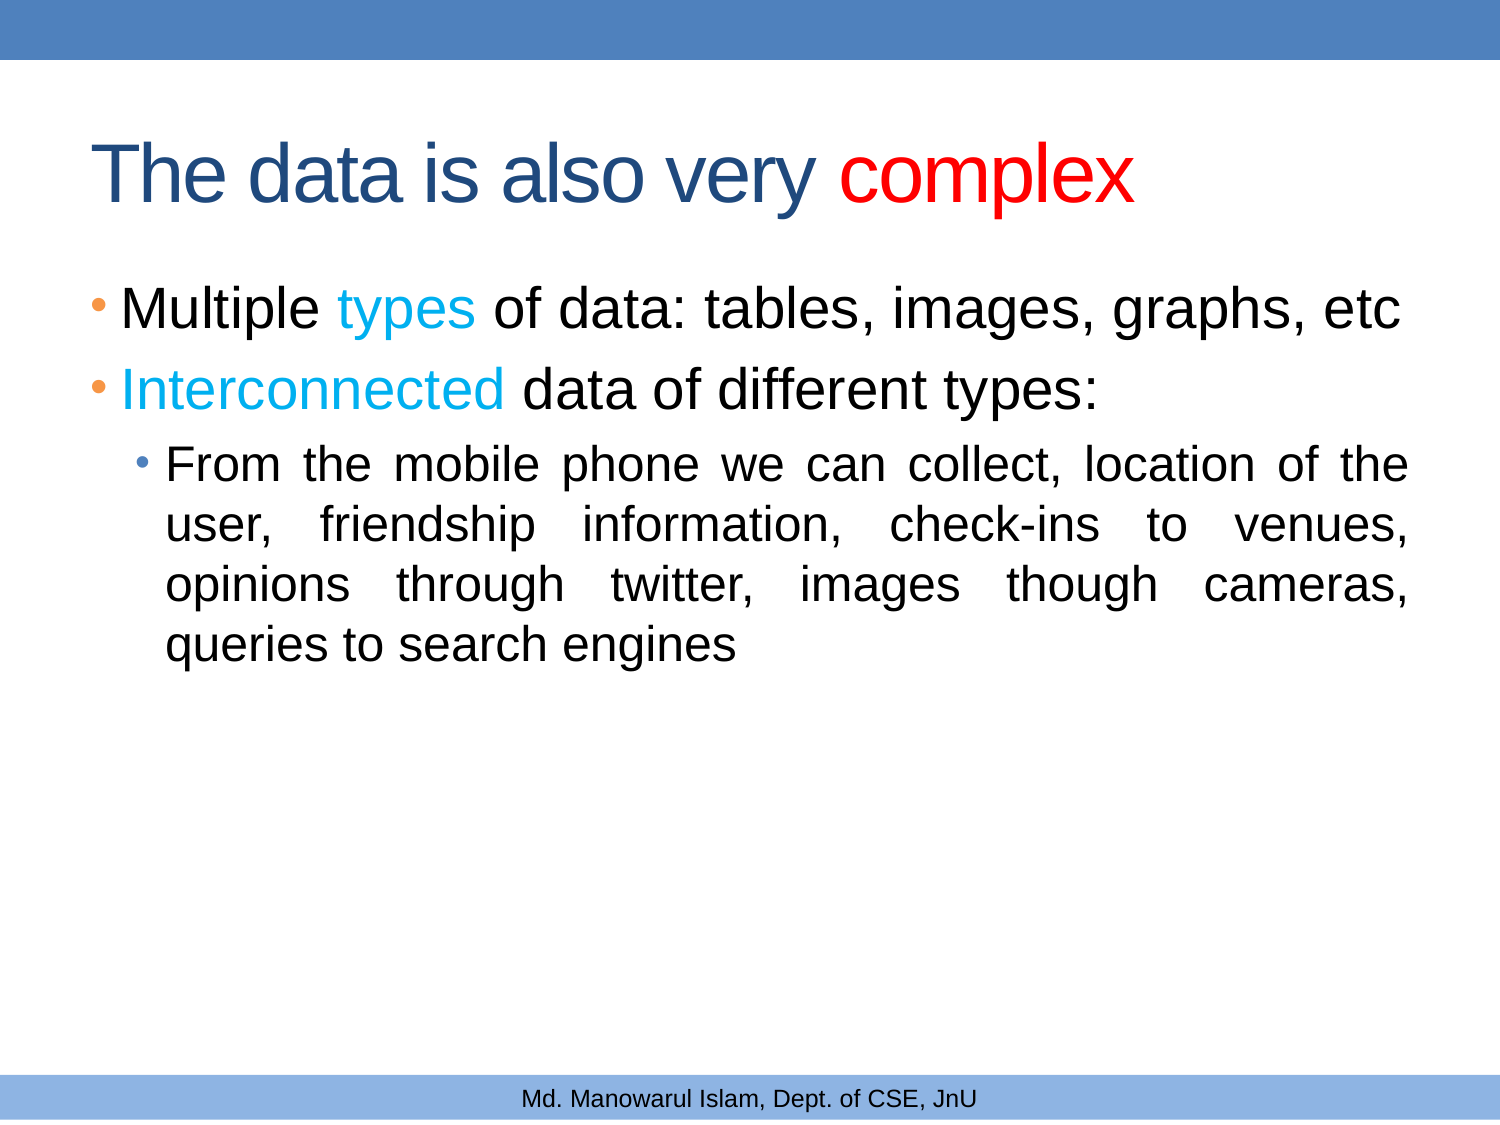

# The data is also very complex
Multiple types of data: tables, images, graphs, etc
Interconnected data of different types:
From the mobile phone we can collect, location of the user, friendship information, check-ins to venues, opinions through twitter, images though cameras, queries to search engines